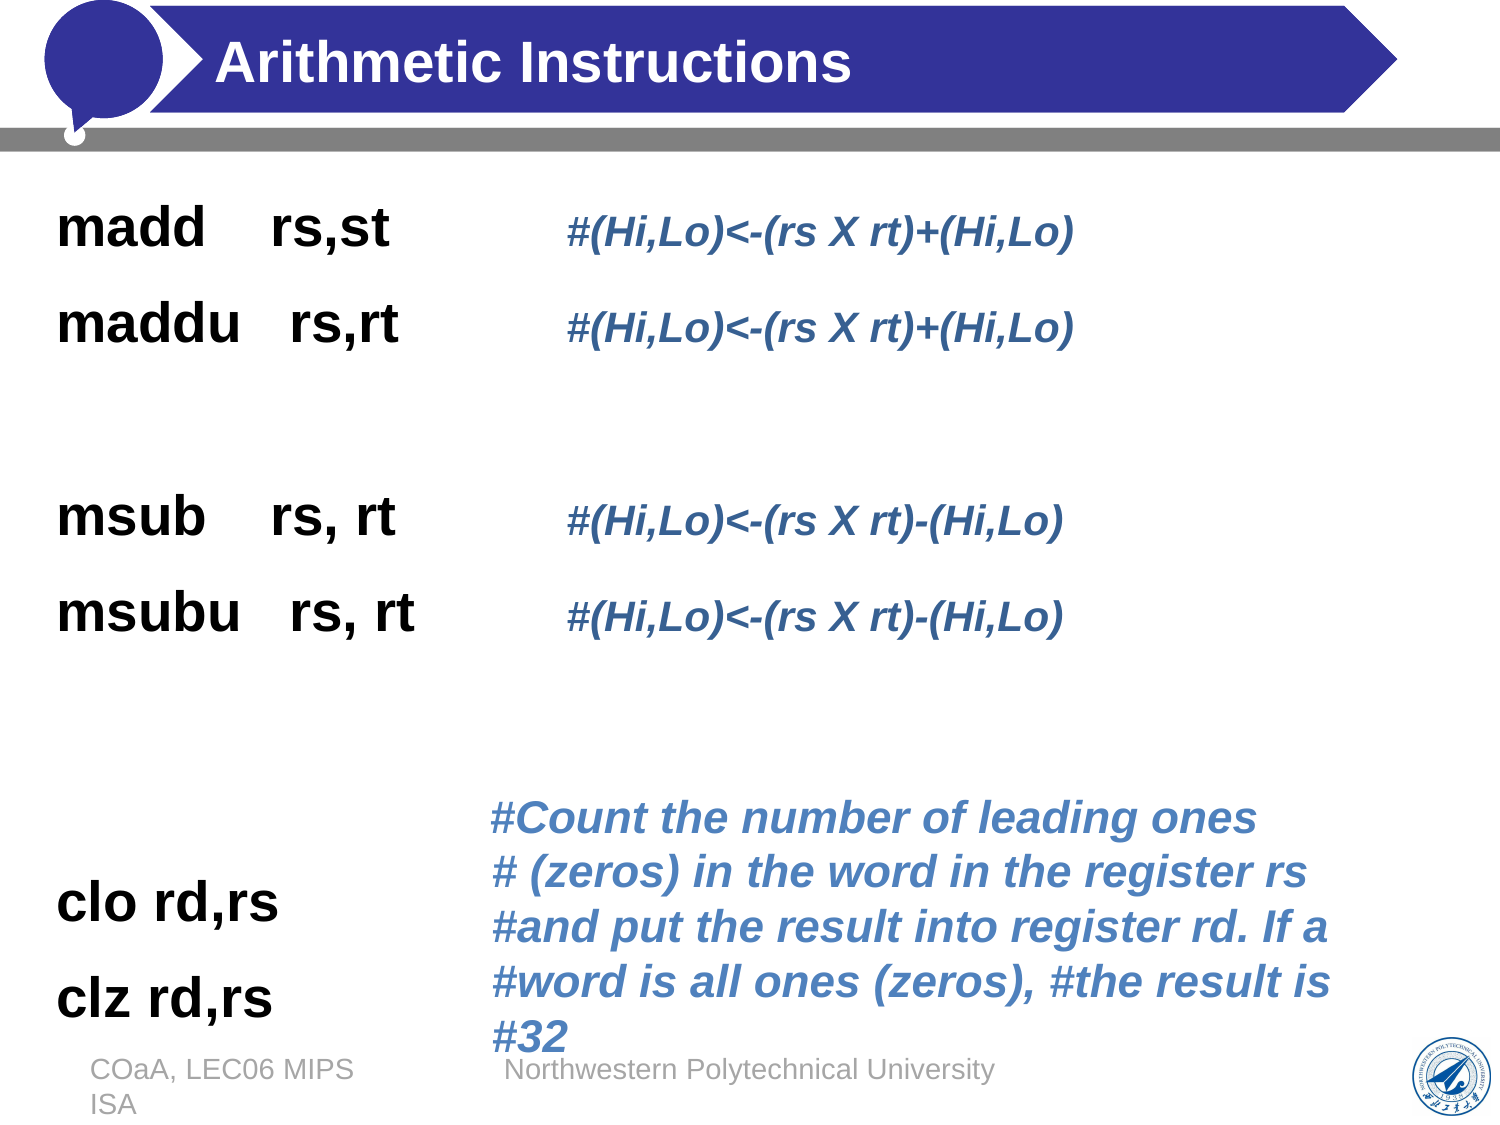

# Arithmetic Instructions

madd    rs,st 		#(Hi,Lo)<-(rs X rt)+(Hi,Lo)
maddu   rs,rt 		#(Hi,Lo)<-(rs X rt)+(Hi,Lo)

msub    rs, rt		#(Hi,Lo)<-(rs X rt)-(Hi,Lo)
msubu   rs, rt		#(Hi,Lo)<-(rs X rt)-(Hi,Lo)

clo rd,rs
clz rd,rs

#Count the number of leading ones
# (zeros) in the word in the register rs
#and put the result into register rd. If a
#word is all ones (zeros), #the result is
#32
COaA, LEC06 MIPS ISA
Northwestern Polytechnical University
10